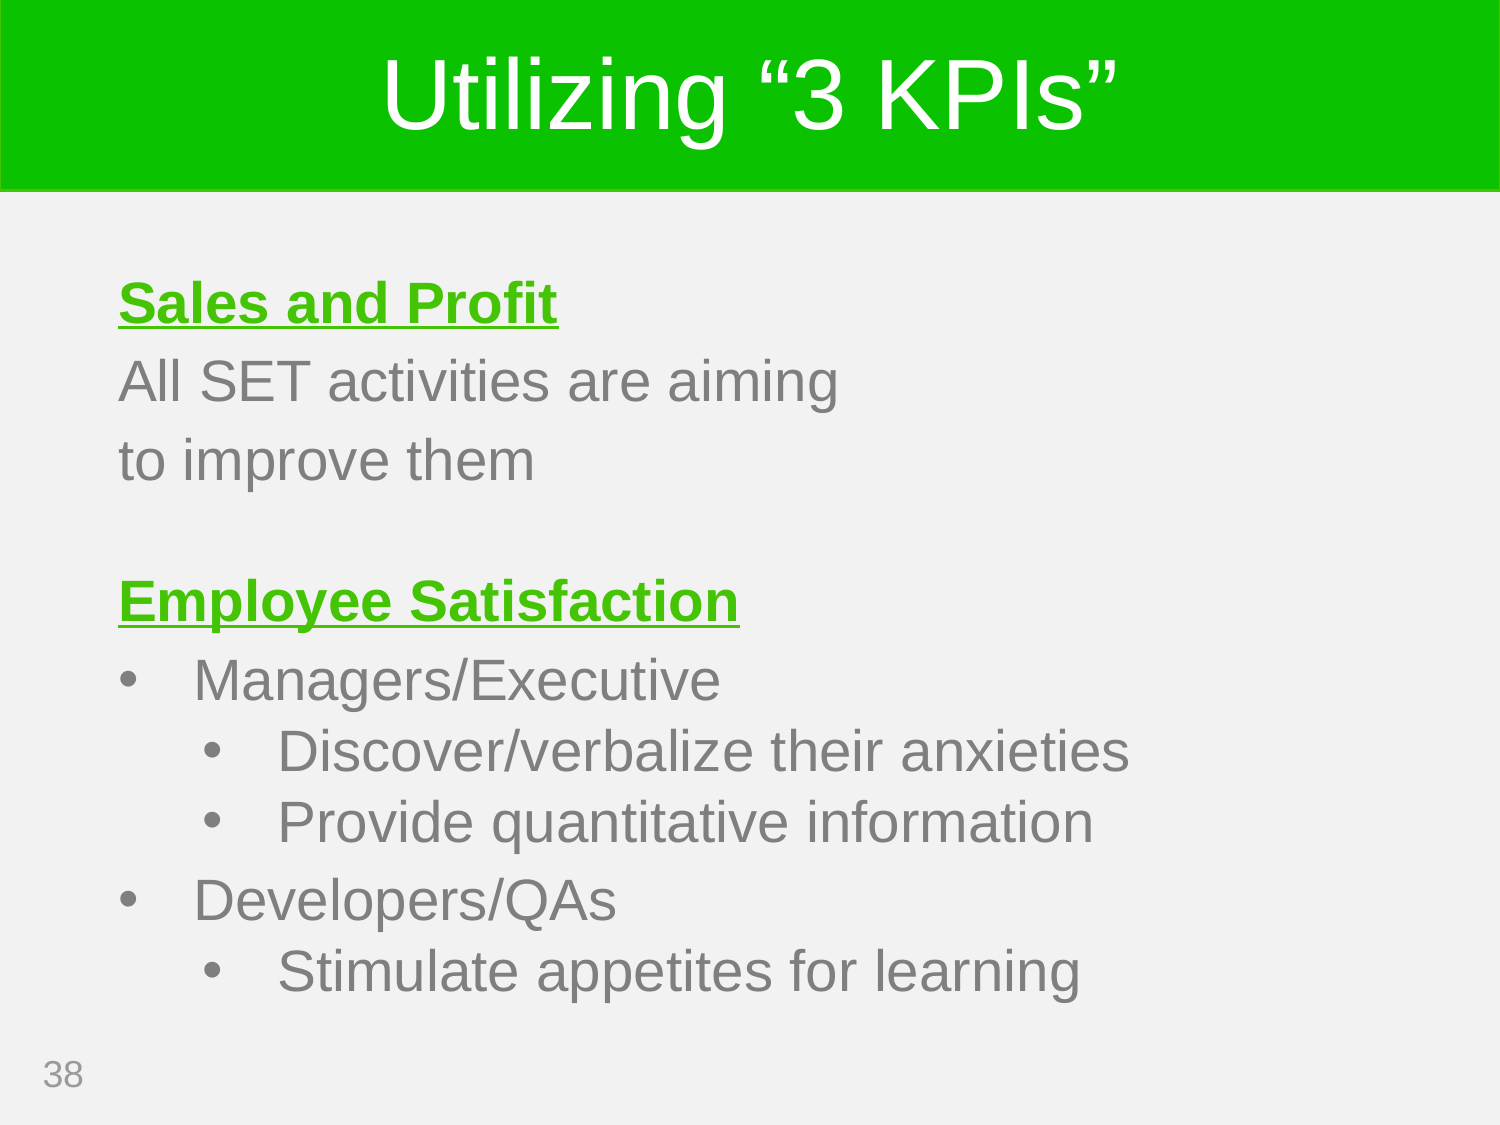

# Utilizing “3 KPIs”
Sales and Profit
All SET activities are aiming
to improve them
Employee Satisfaction
Managers/Executive
Discover/verbalize their anxieties
Provide quantitative information
Developers/QAs
Stimulate appetites for learning
38